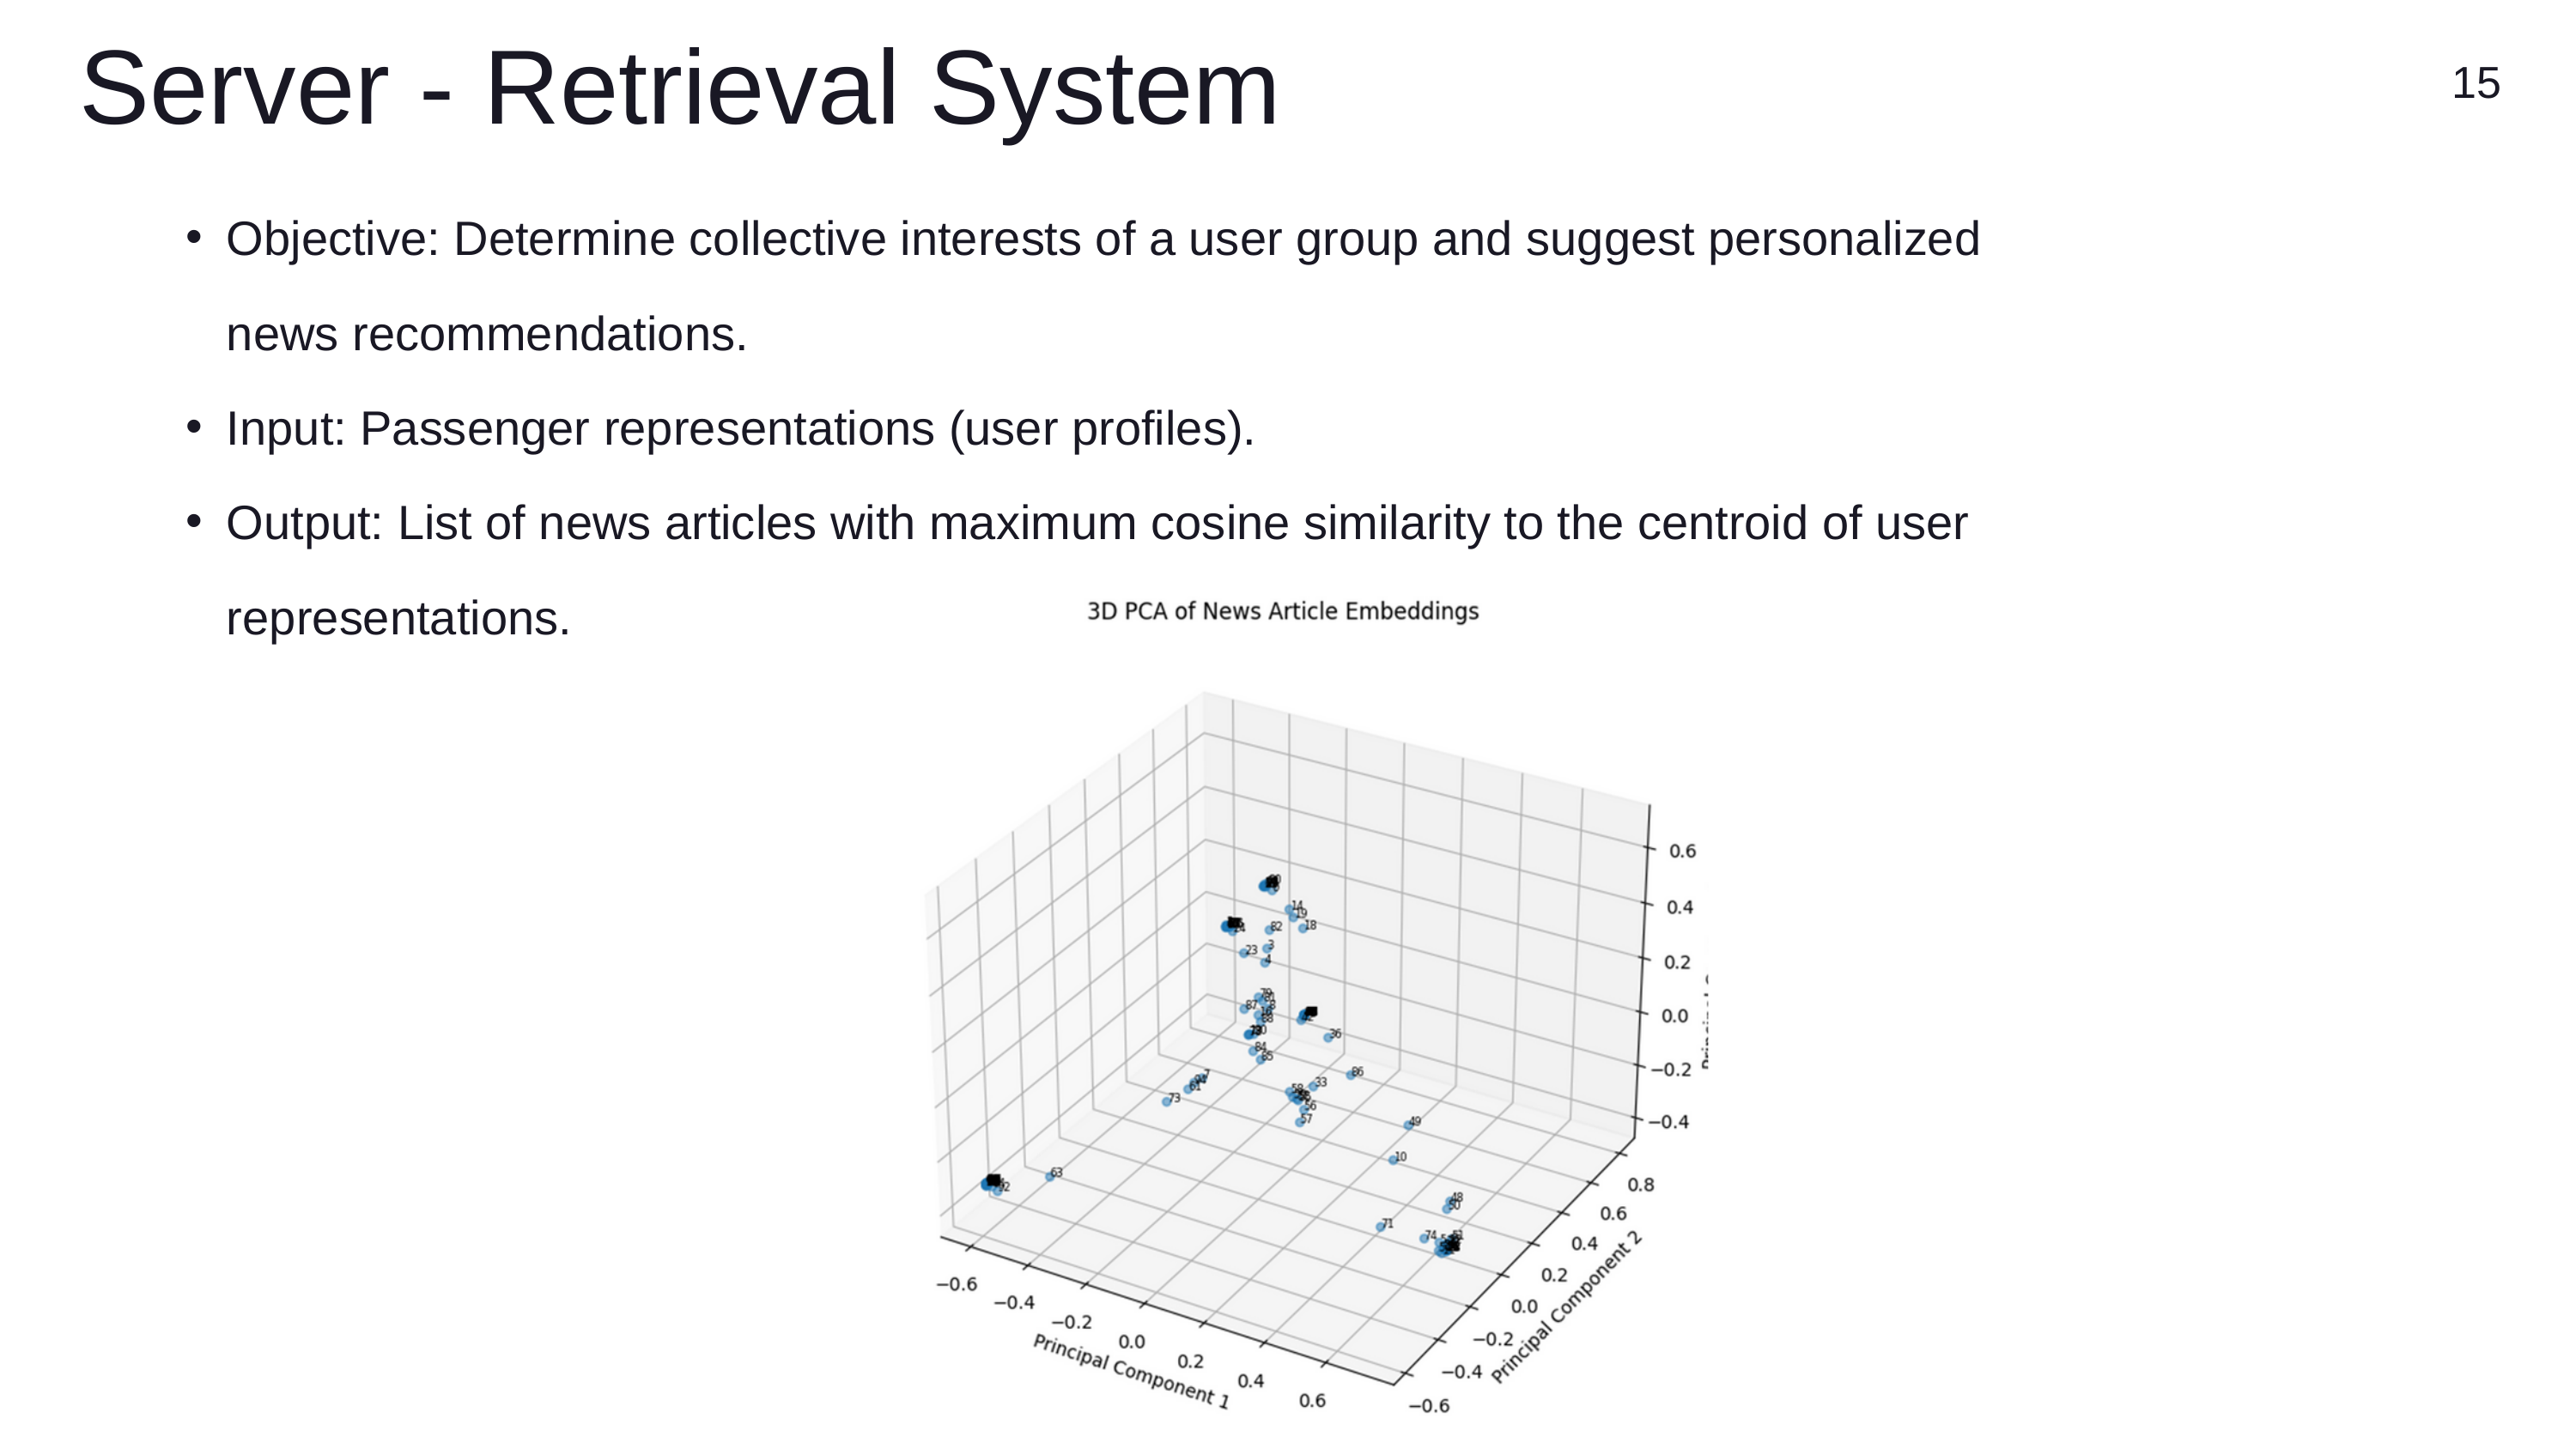

Server - Retrieval System
15
Objective: Determine collective interests of a user group and suggest personalized news recommendations.
Input: Passenger representations (user profiles).
Output: List of news articles with maximum cosine similarity to the centroid of user representations.